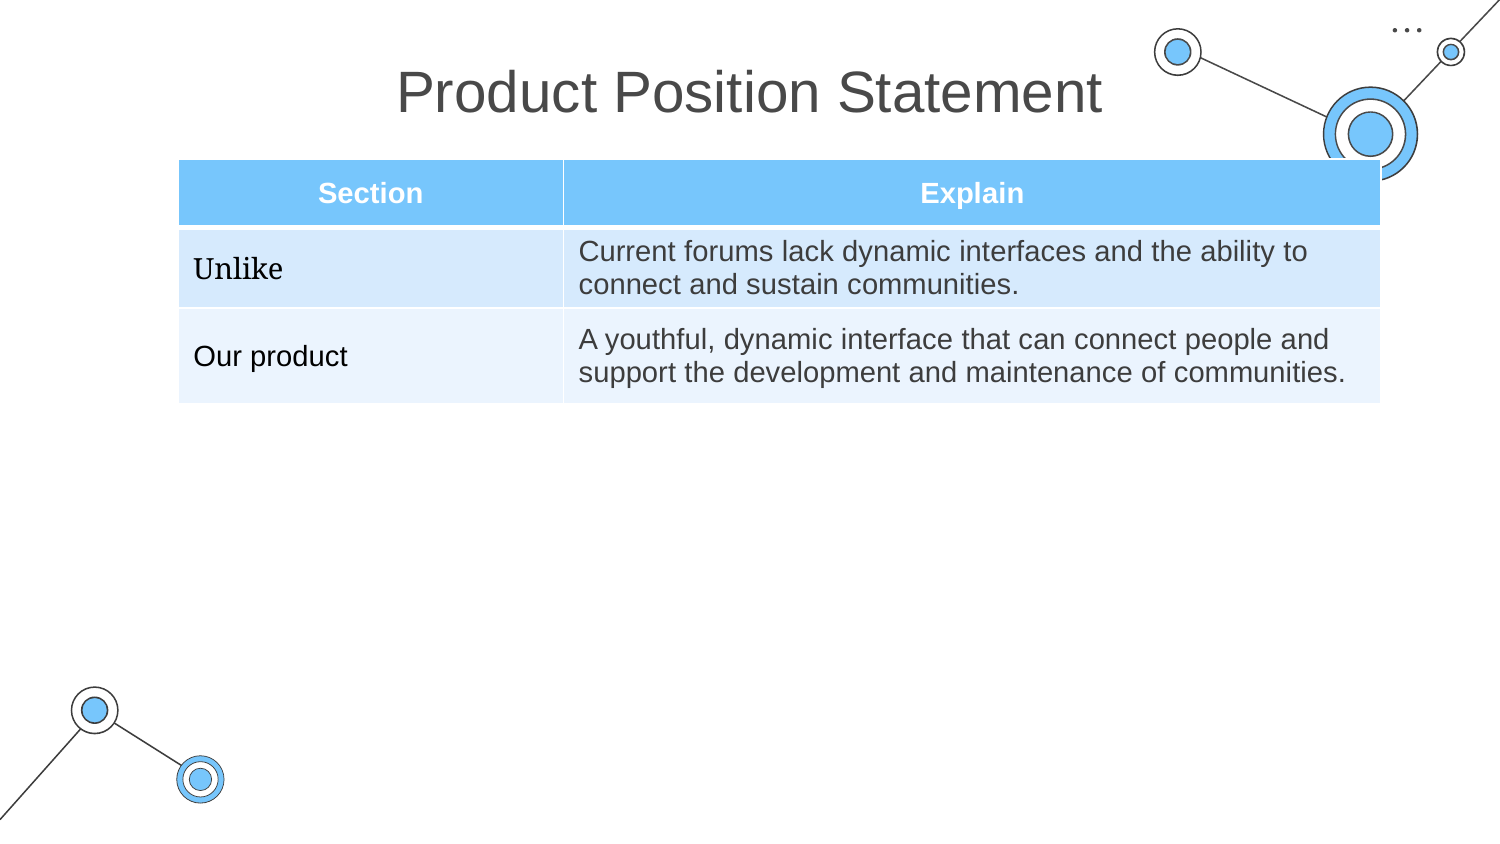

# Product Position Statement
| Section | Explain |
| --- | --- |
| Unlike | Current forums lack dynamic interfaces and the ability to connect and sustain communities. |
| Our product | A youthful, dynamic interface that can connect people and support the development and maintenance of communities. |